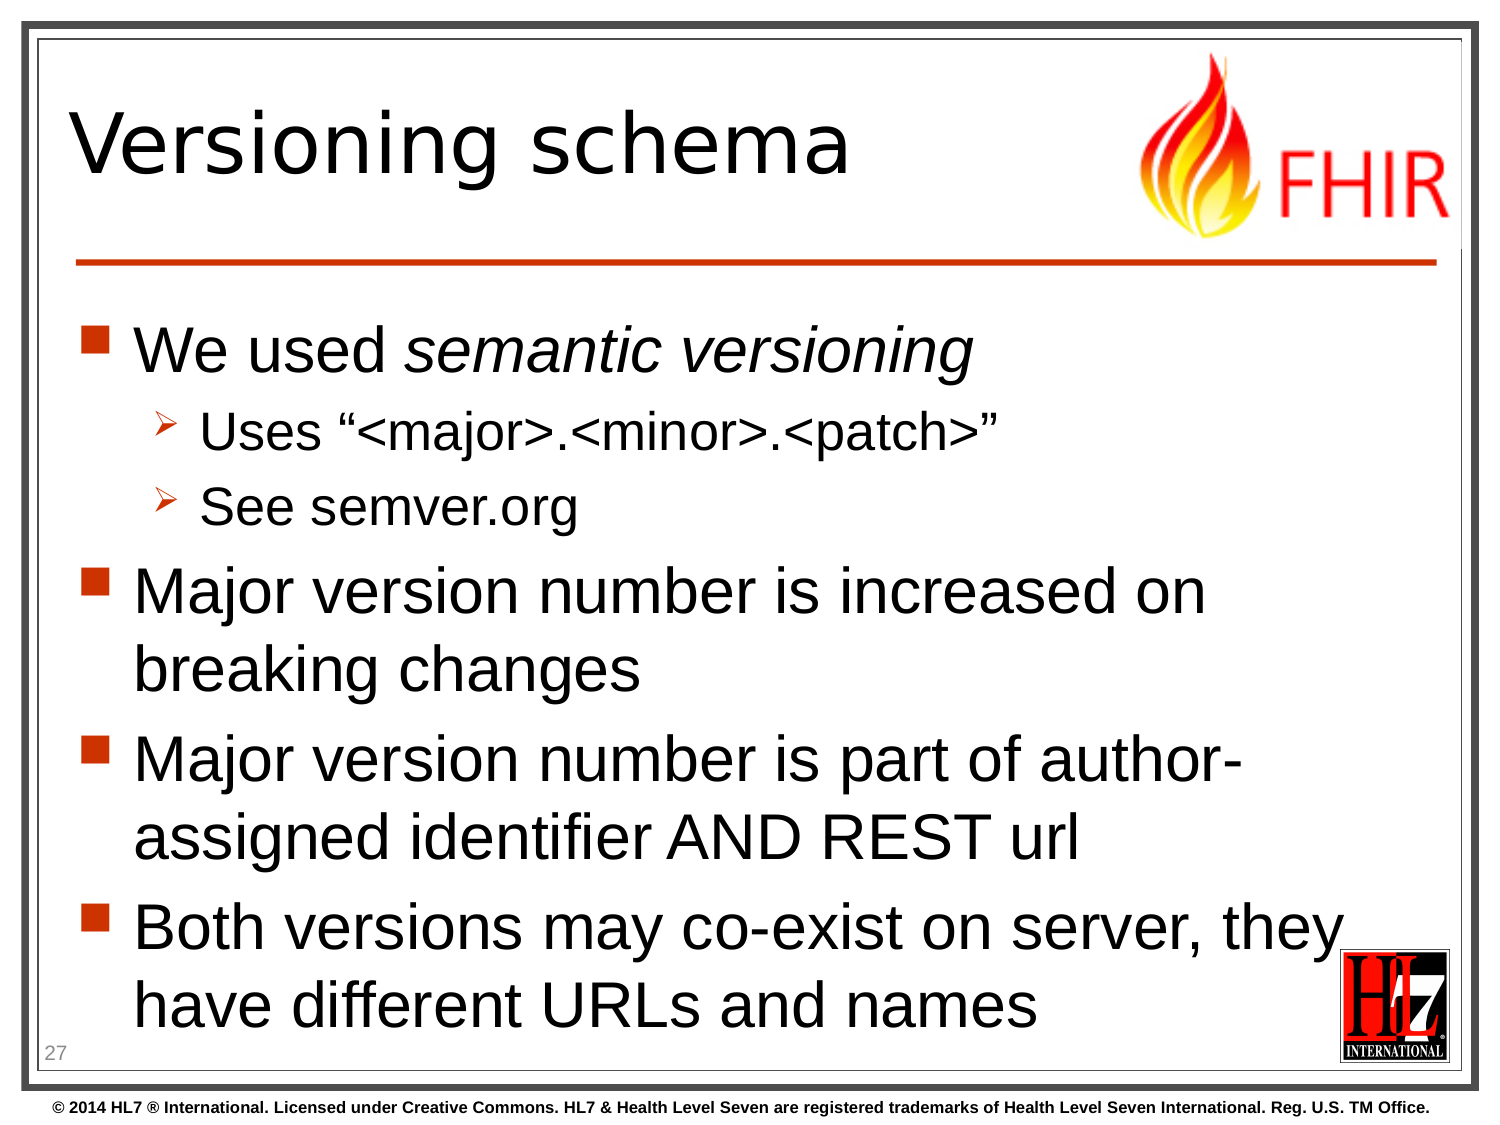

# Versioning schema
We used semantic versioning
Uses “<major>.<minor>.<patch>”
See semver.org
Major version number is increased on breaking changes
Major version number is part of author-assigned identifier AND REST url
Both versions may co-exist on server, they have different URLs and names
27